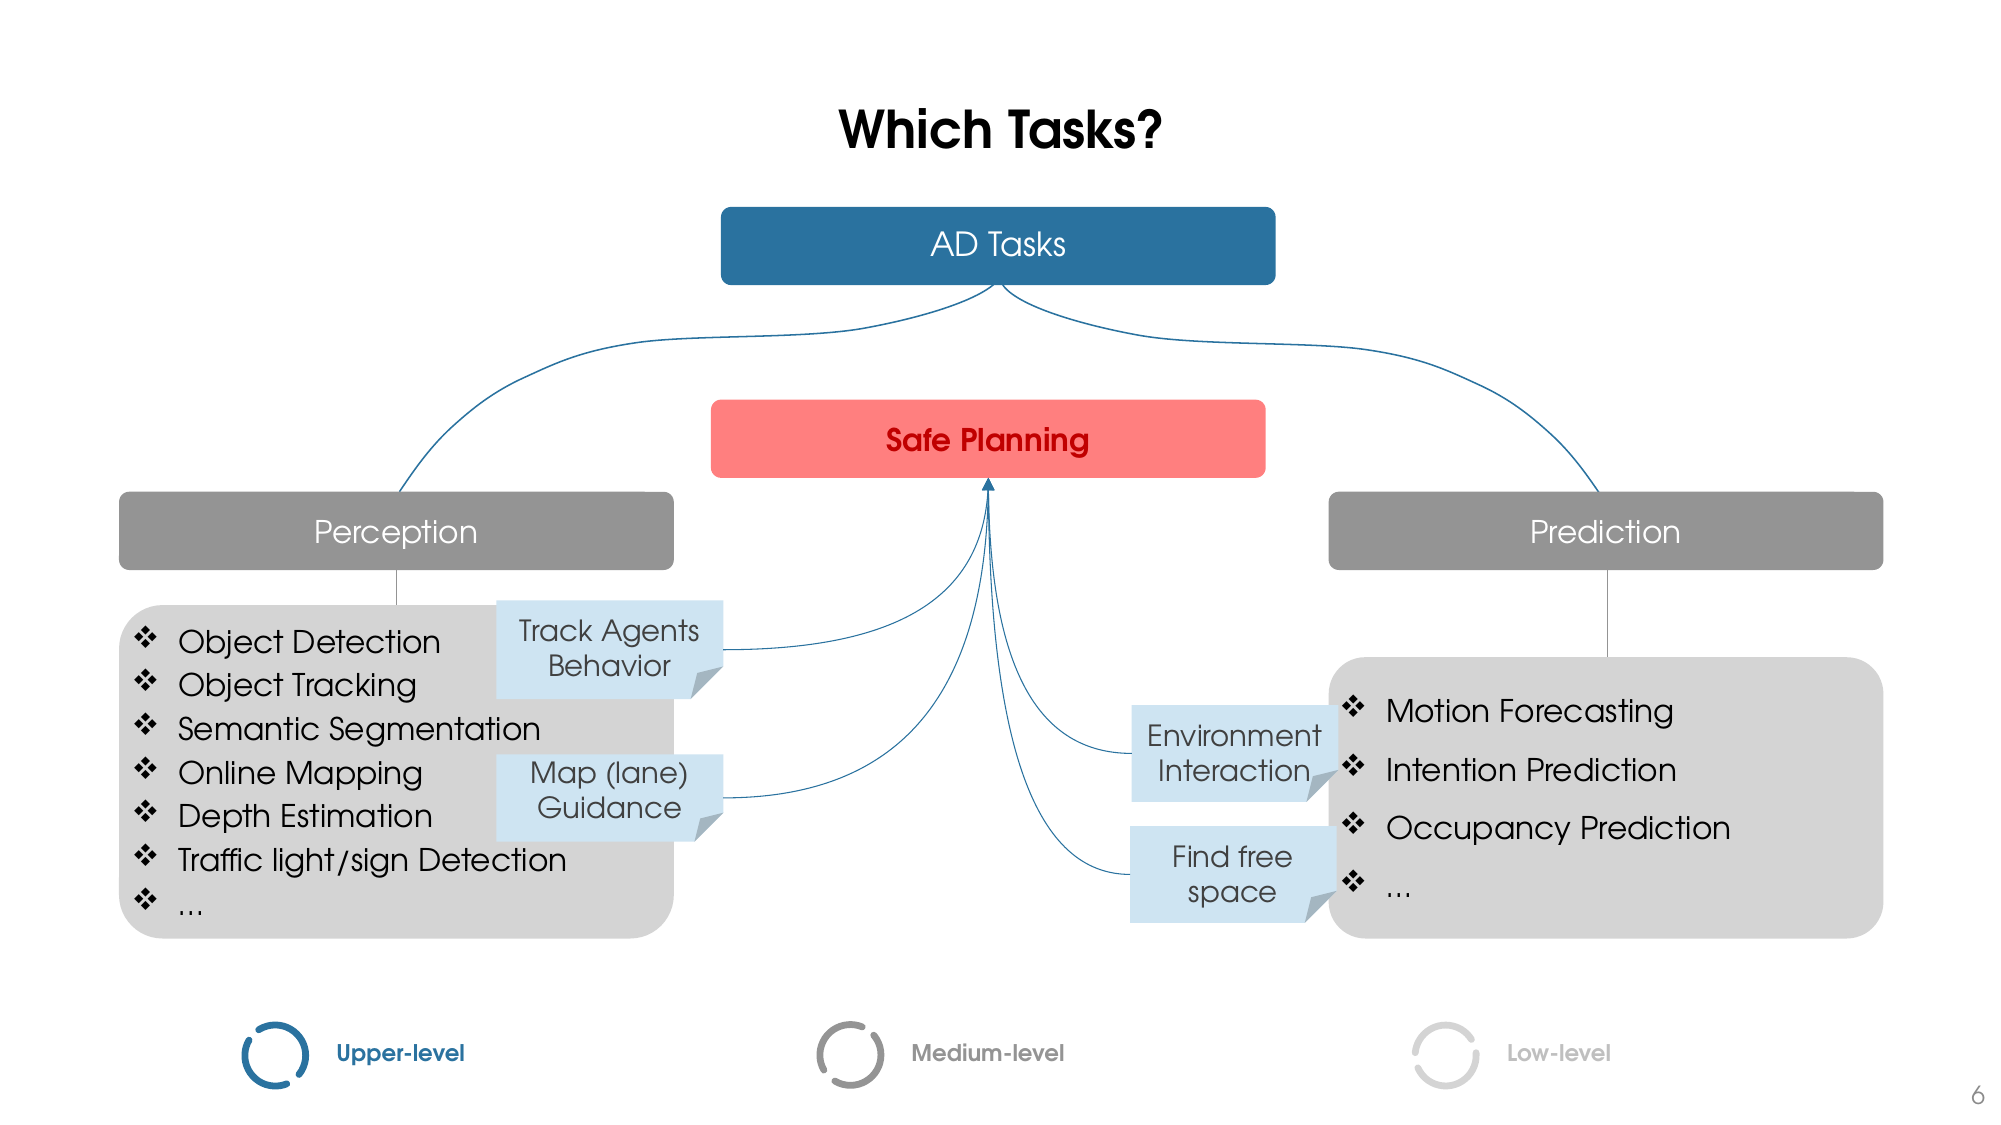

Which Tasks?
AD Tasks

Safe Planning
Perception
Prediction
Track Agents Behavior
Object Detection
Object Tracking
Semantic Segmentation
Online Mapping
Depth Estimation
Traffic light/sign Detection
…
Motion Forecasting
Intention Prediction
Occupancy Prediction
…
Environment Interaction
Map (lane) Guidance
Find free space

Medium-level
Upper-level
Low-level
6